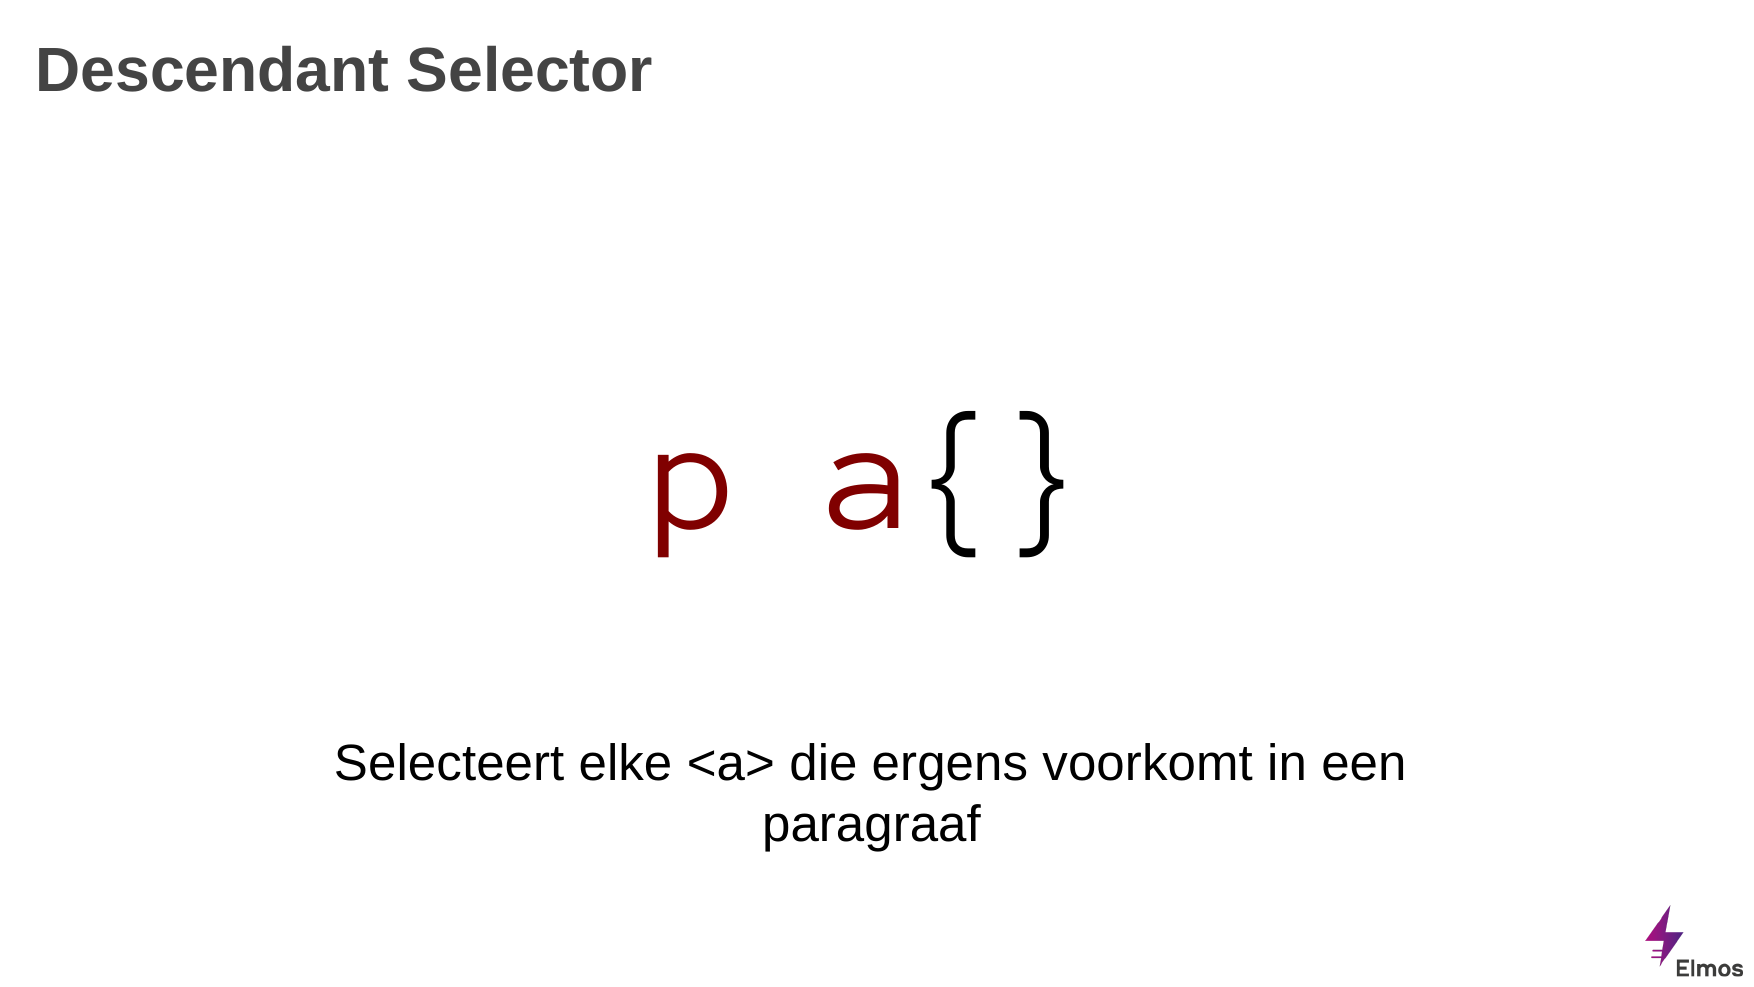

# Descendant Selector

p a{}
Selecteert elke <a> die ergens voorkomt in een paragraaf